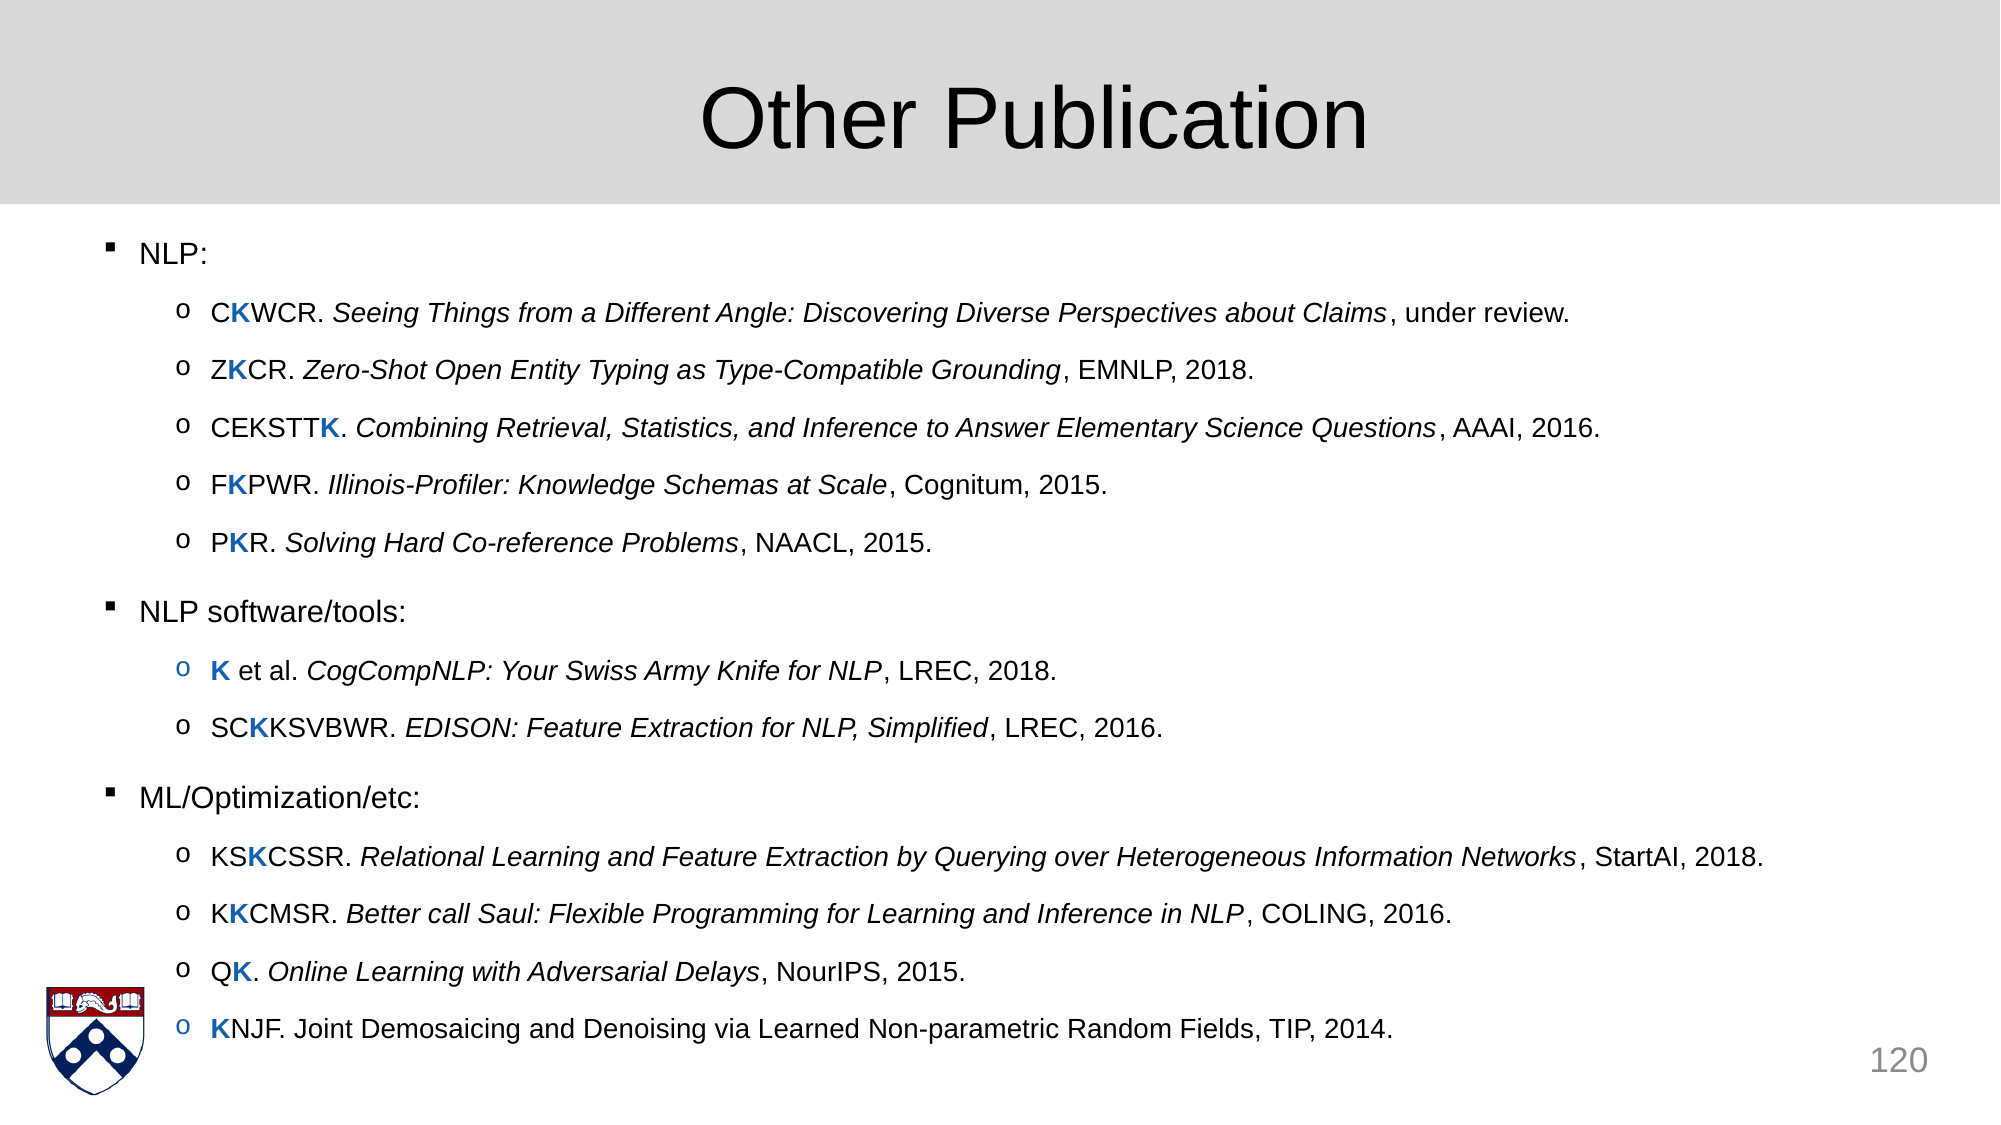

# Other Publication
NLP:
CKWCR. Seeing Things from a Different Angle: Discovering Diverse Perspectives about Claims, under review.
ZKCR. Zero-Shot Open Entity Typing as Type-Compatible Grounding, EMNLP, 2018.
CEKSTTK. Combining Retrieval, Statistics, and Inference to Answer Elementary Science Questions, AAAI, 2016.
FKPWR. Illinois-Profiler: Knowledge Schemas at Scale, Cognitum, 2015.
PKR. Solving Hard Co-reference Problems, NAACL, 2015.
NLP software/tools:
K et al. CogCompNLP: Your Swiss Army Knife for NLP, LREC, 2018.
SCKKSVBWR. EDISON: Feature Extraction for NLP, Simplified, LREC, 2016.
ML/Optimization/etc:
KSKCSSR. Relational Learning and Feature Extraction by Querying over Heterogeneous Information Networks, StartAI, 2018.
KKCMSR. Better call Saul: Flexible Programming for Learning and Inference in NLP, COLING, 2016.
QK. Online Learning with Adversarial Delays, NourIPS, 2015.
KNJF. Joint Demosaicing and Denoising via Learned Non-parametric Random Fields, TIP, 2014.
120